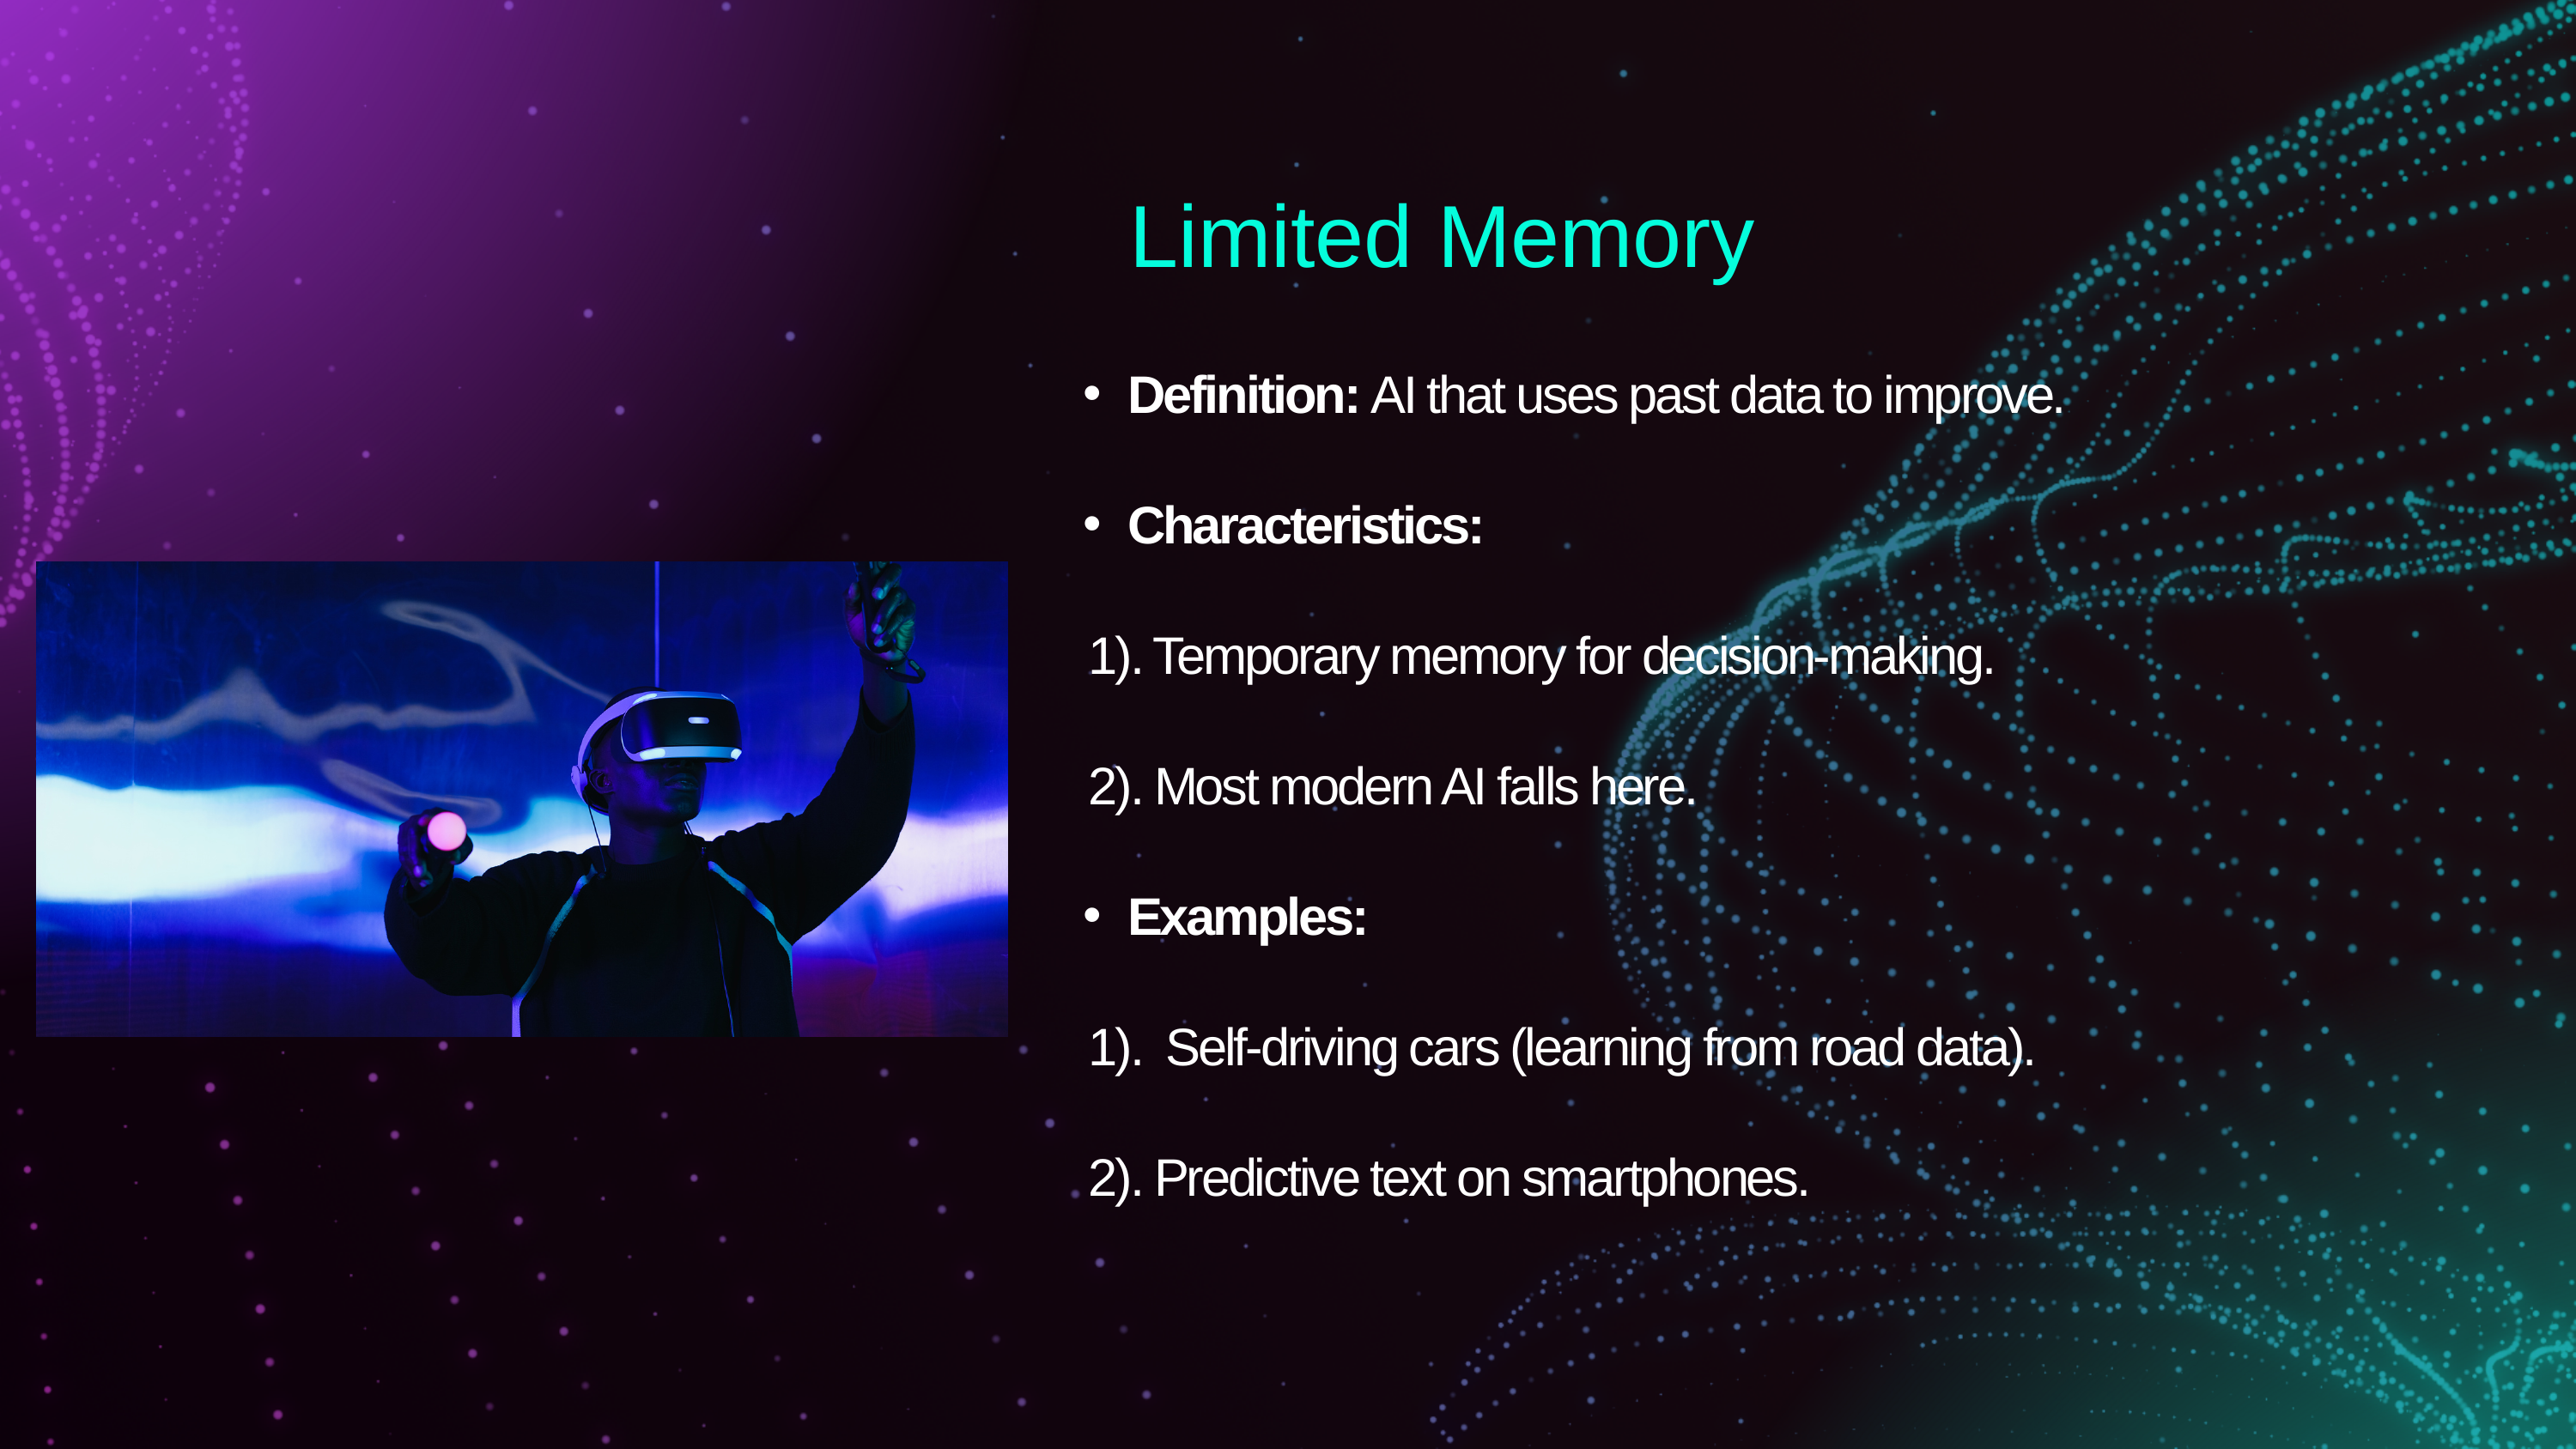

Limited Memory
Definition: AI that uses past data to improve.

Characteristics:

    1). Temporary memory for decision-making.

    2). Most modern AI falls here.

Examples:

    1).  Self-driving cars (learning from road data).

    2). Predictive text on smartphones.